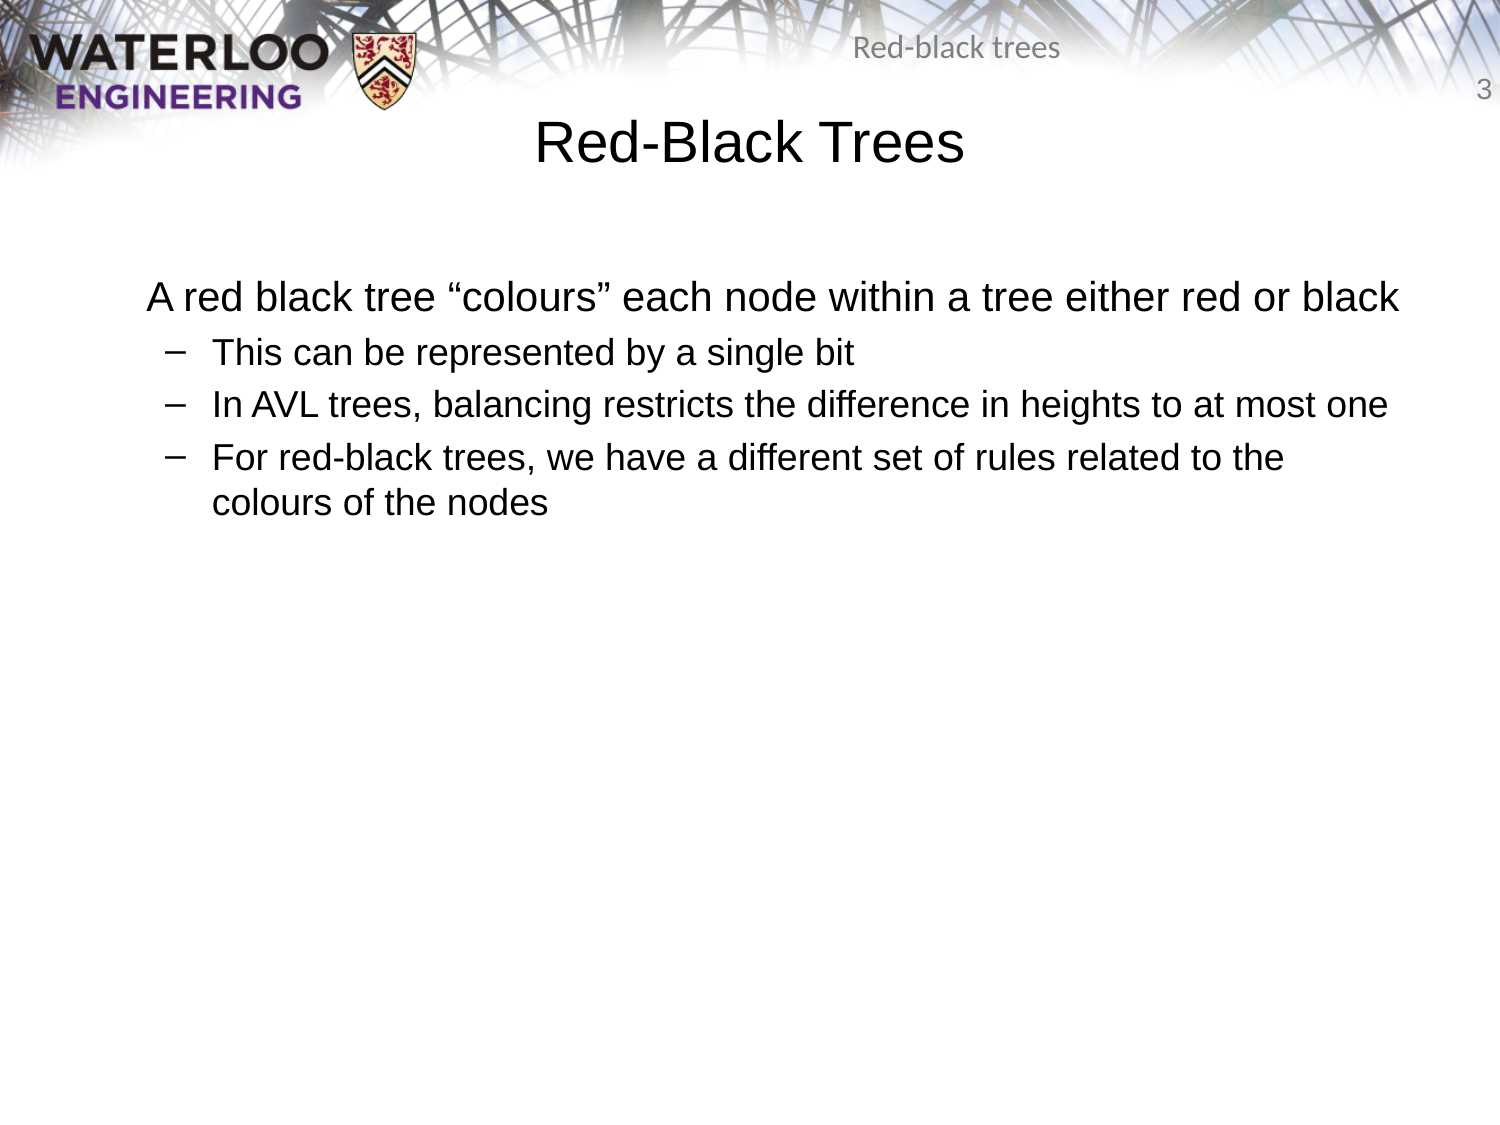

# Red-Black Trees
	A red black tree “colours” each node within a tree either red or black
This can be represented by a single bit
In AVL trees, balancing restricts the difference in heights to at most one
For red-black trees, we have a different set of rules related to the colours of the nodes